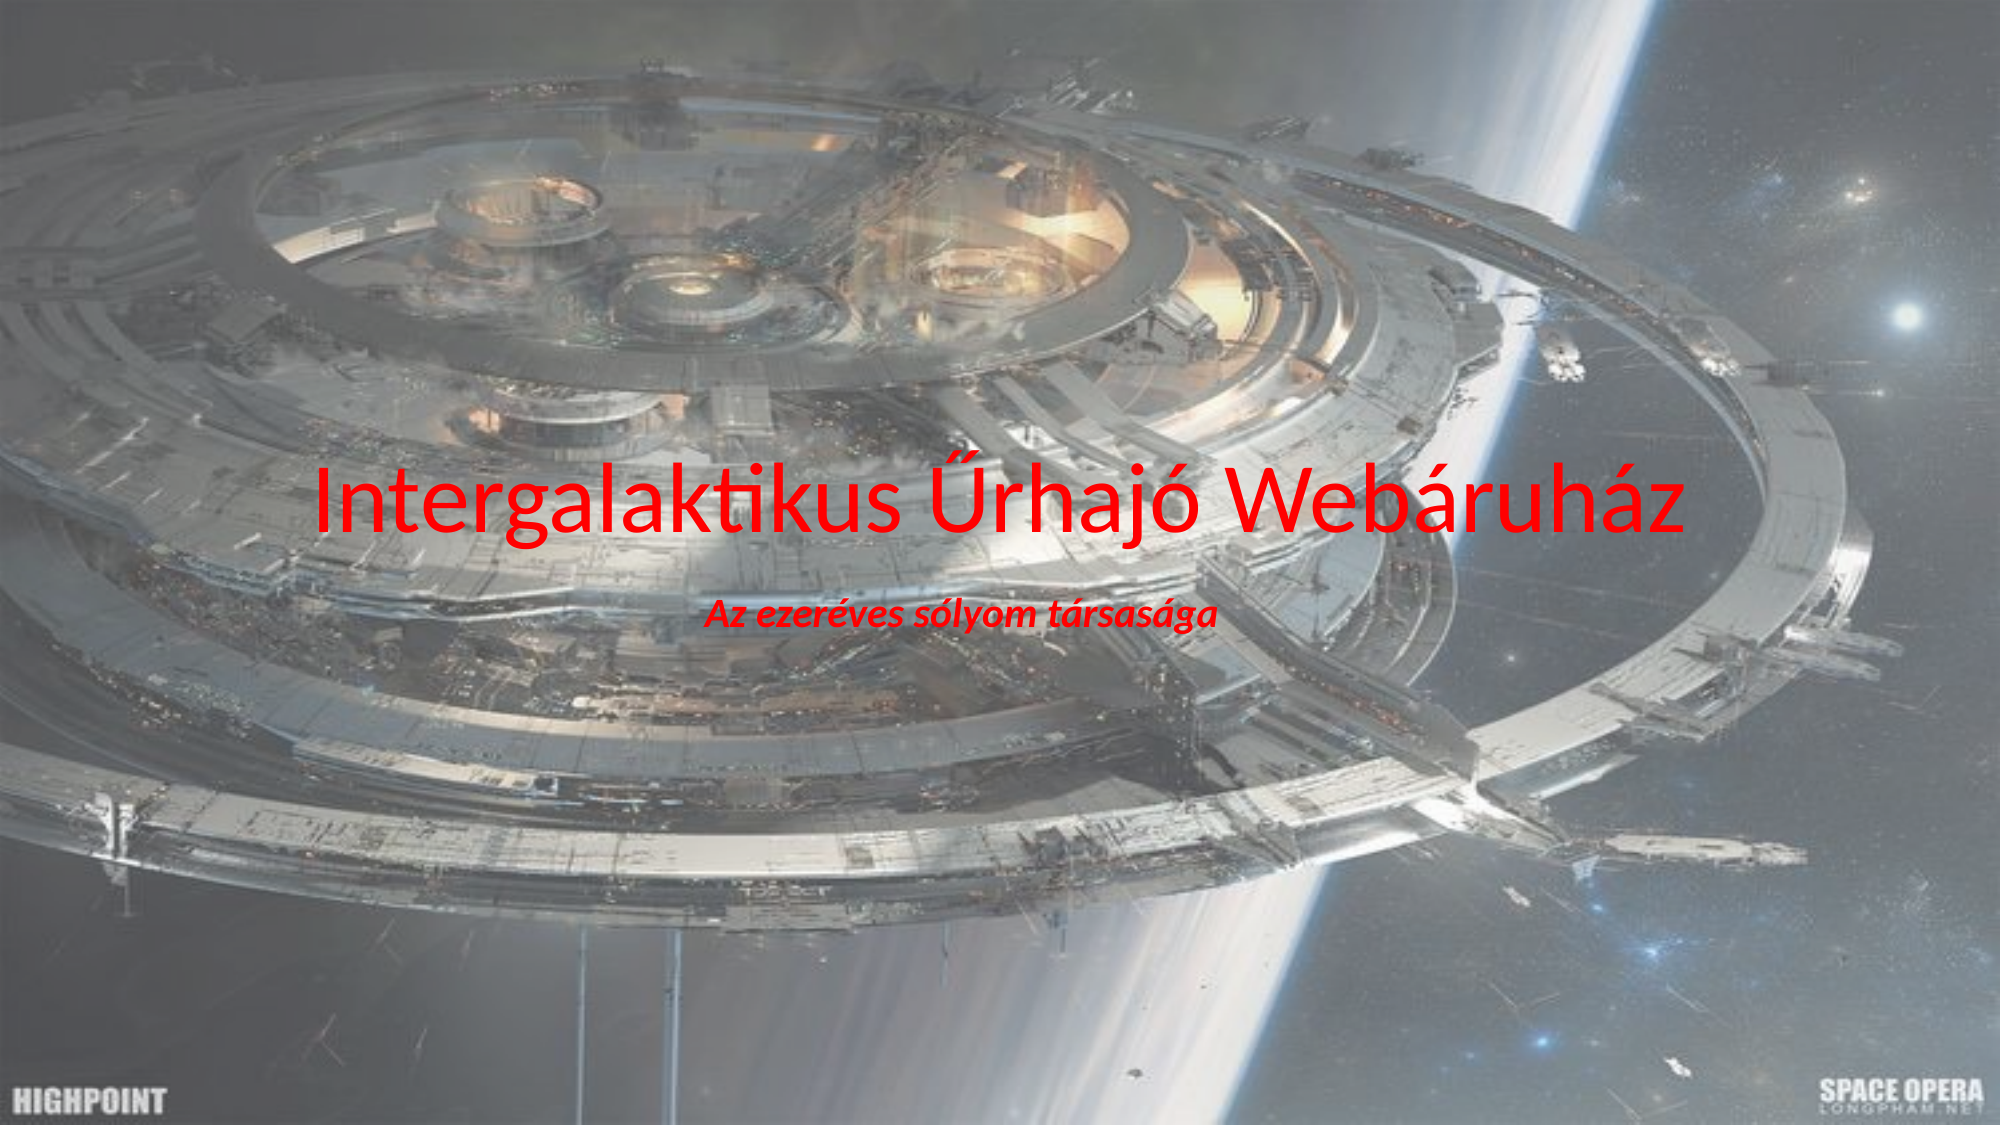

# Intergalaktikus Űrhajó Webáruház
Az ezeréves sólyom társasága